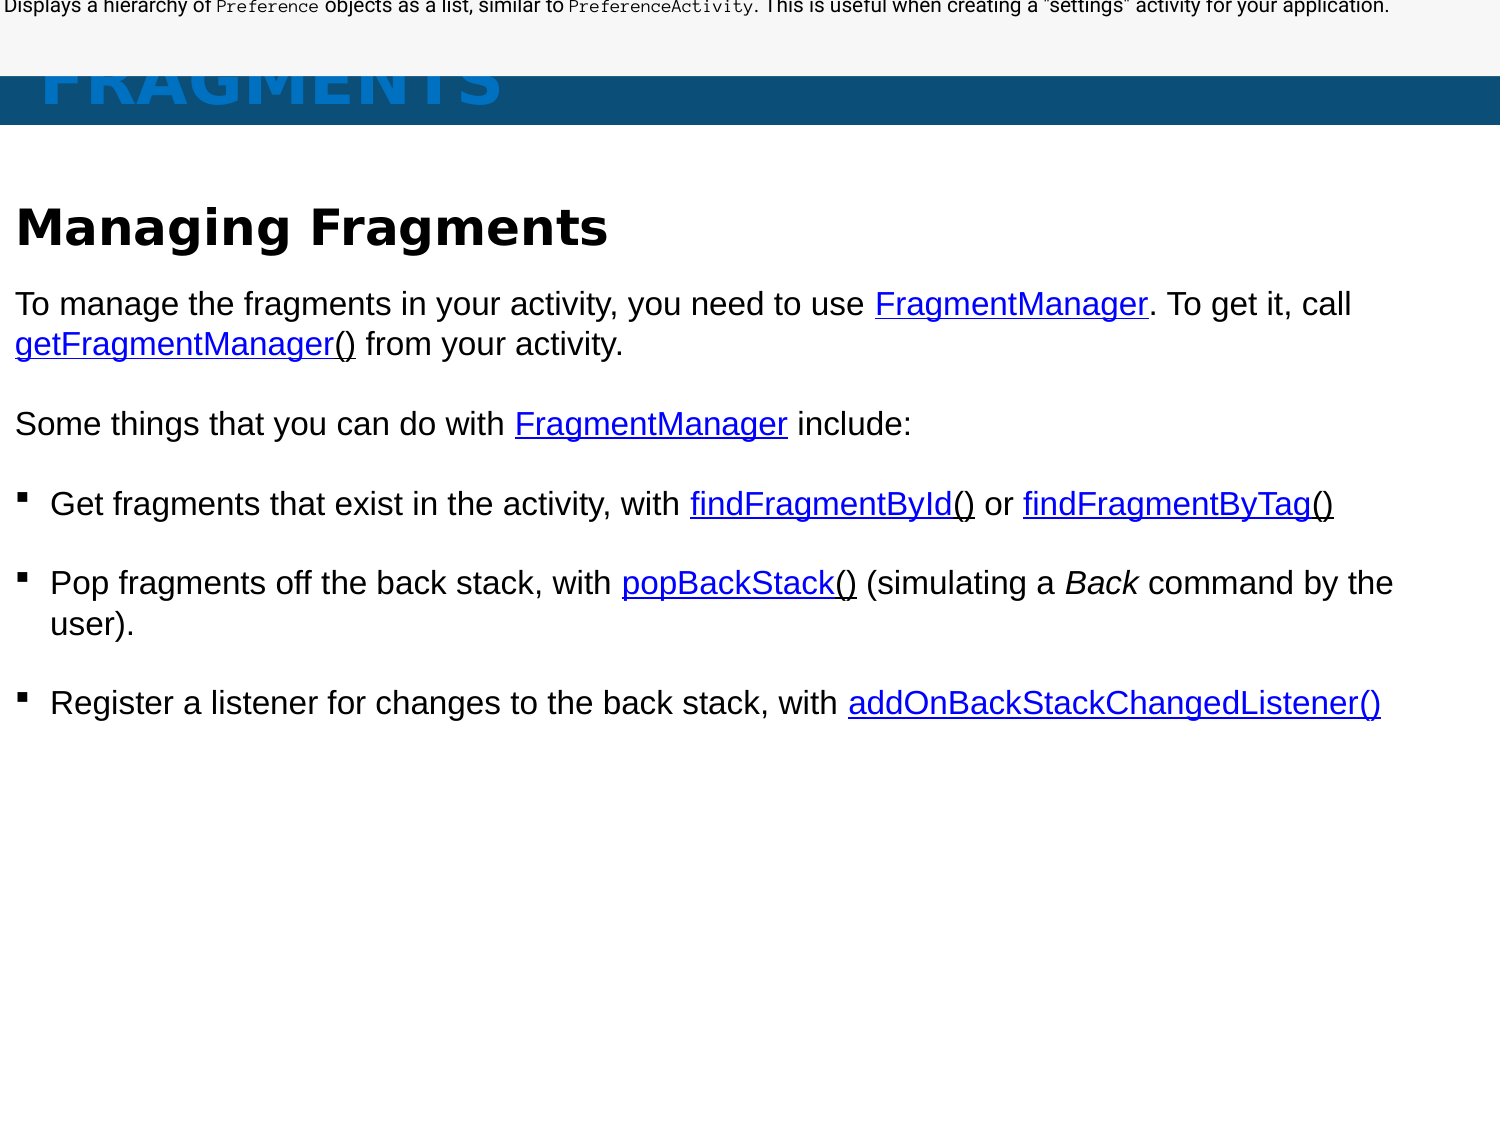

PreferenceFragment
Displays a hierarchy of Preference objects as a list, similar to PreferenceActivity. This is useful when creating a "settings" activity for your application.

# FRAGMENTS
Managing Fragments
To manage the fragments in your activity, you need to use FragmentManager. To get it, callgetFragmentManager() from your activity.

Some things that you can do with FragmentManager include:

Get fragments that exist in the activity, with findFragmentById() or findFragmentByTag()

Pop fragments off the back stack, with popBackStack() (simulating a Back command by the user).

Register a listener for changes to the back stack, with addOnBackStackChangedListener()